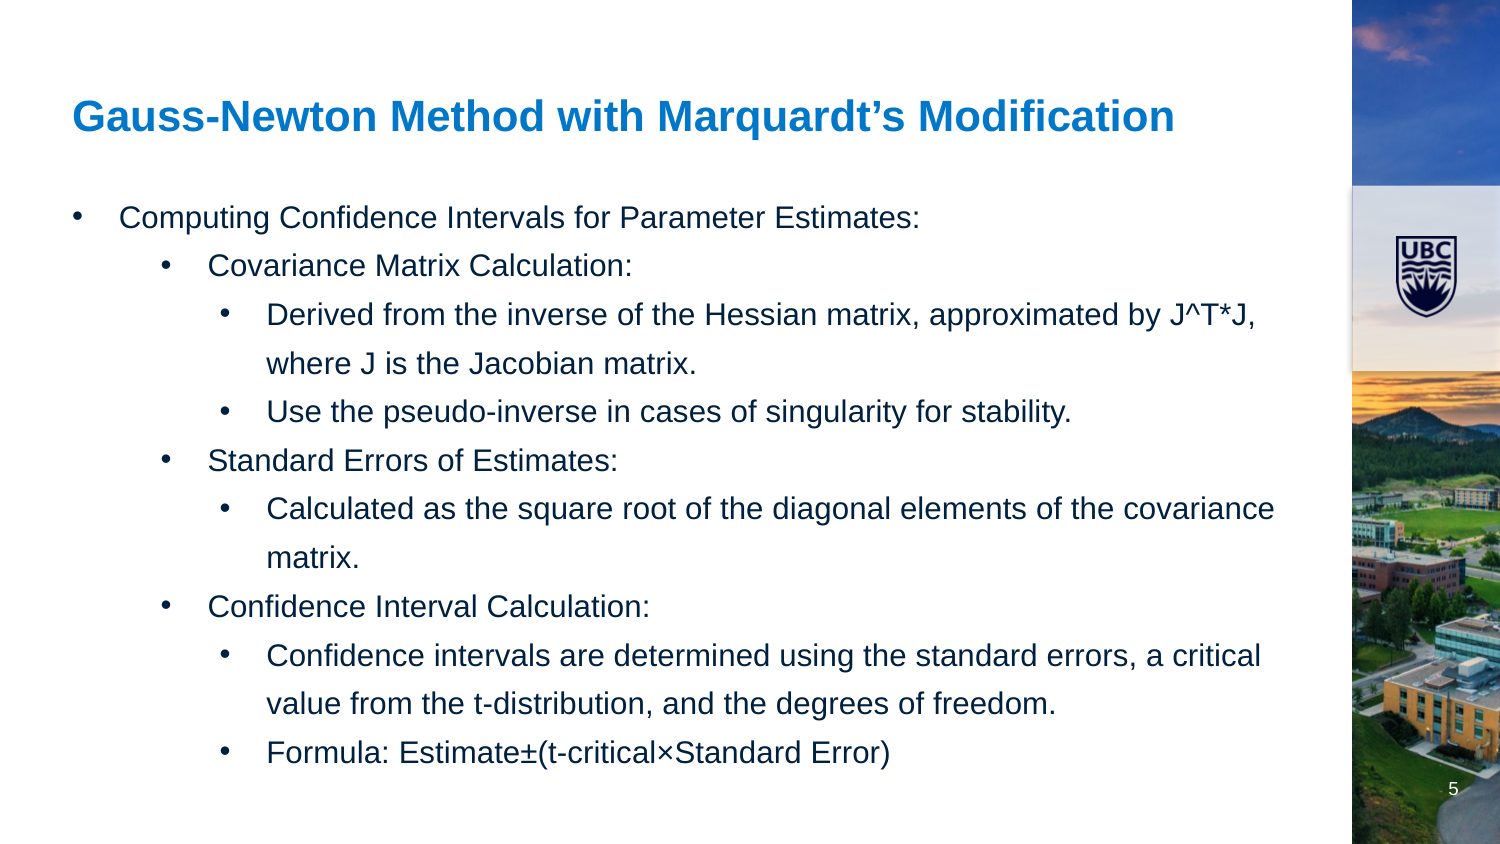

# Gauss-Newton Method with Marquardt’s Modification
Computing Confidence Intervals for Parameter Estimates:
Covariance Matrix Calculation:
Derived from the inverse of the Hessian matrix, approximated by J^T*J, where J is the Jacobian matrix.
Use the pseudo-inverse in cases of singularity for stability.
Standard Errors of Estimates:
Calculated as the square root of the diagonal elements of the covariance matrix.
Confidence Interval Calculation:
Confidence intervals are determined using the standard errors, a critical value from the t-distribution, and the degrees of freedom.
Formula: Estimate±(t-critical×Standard Error)